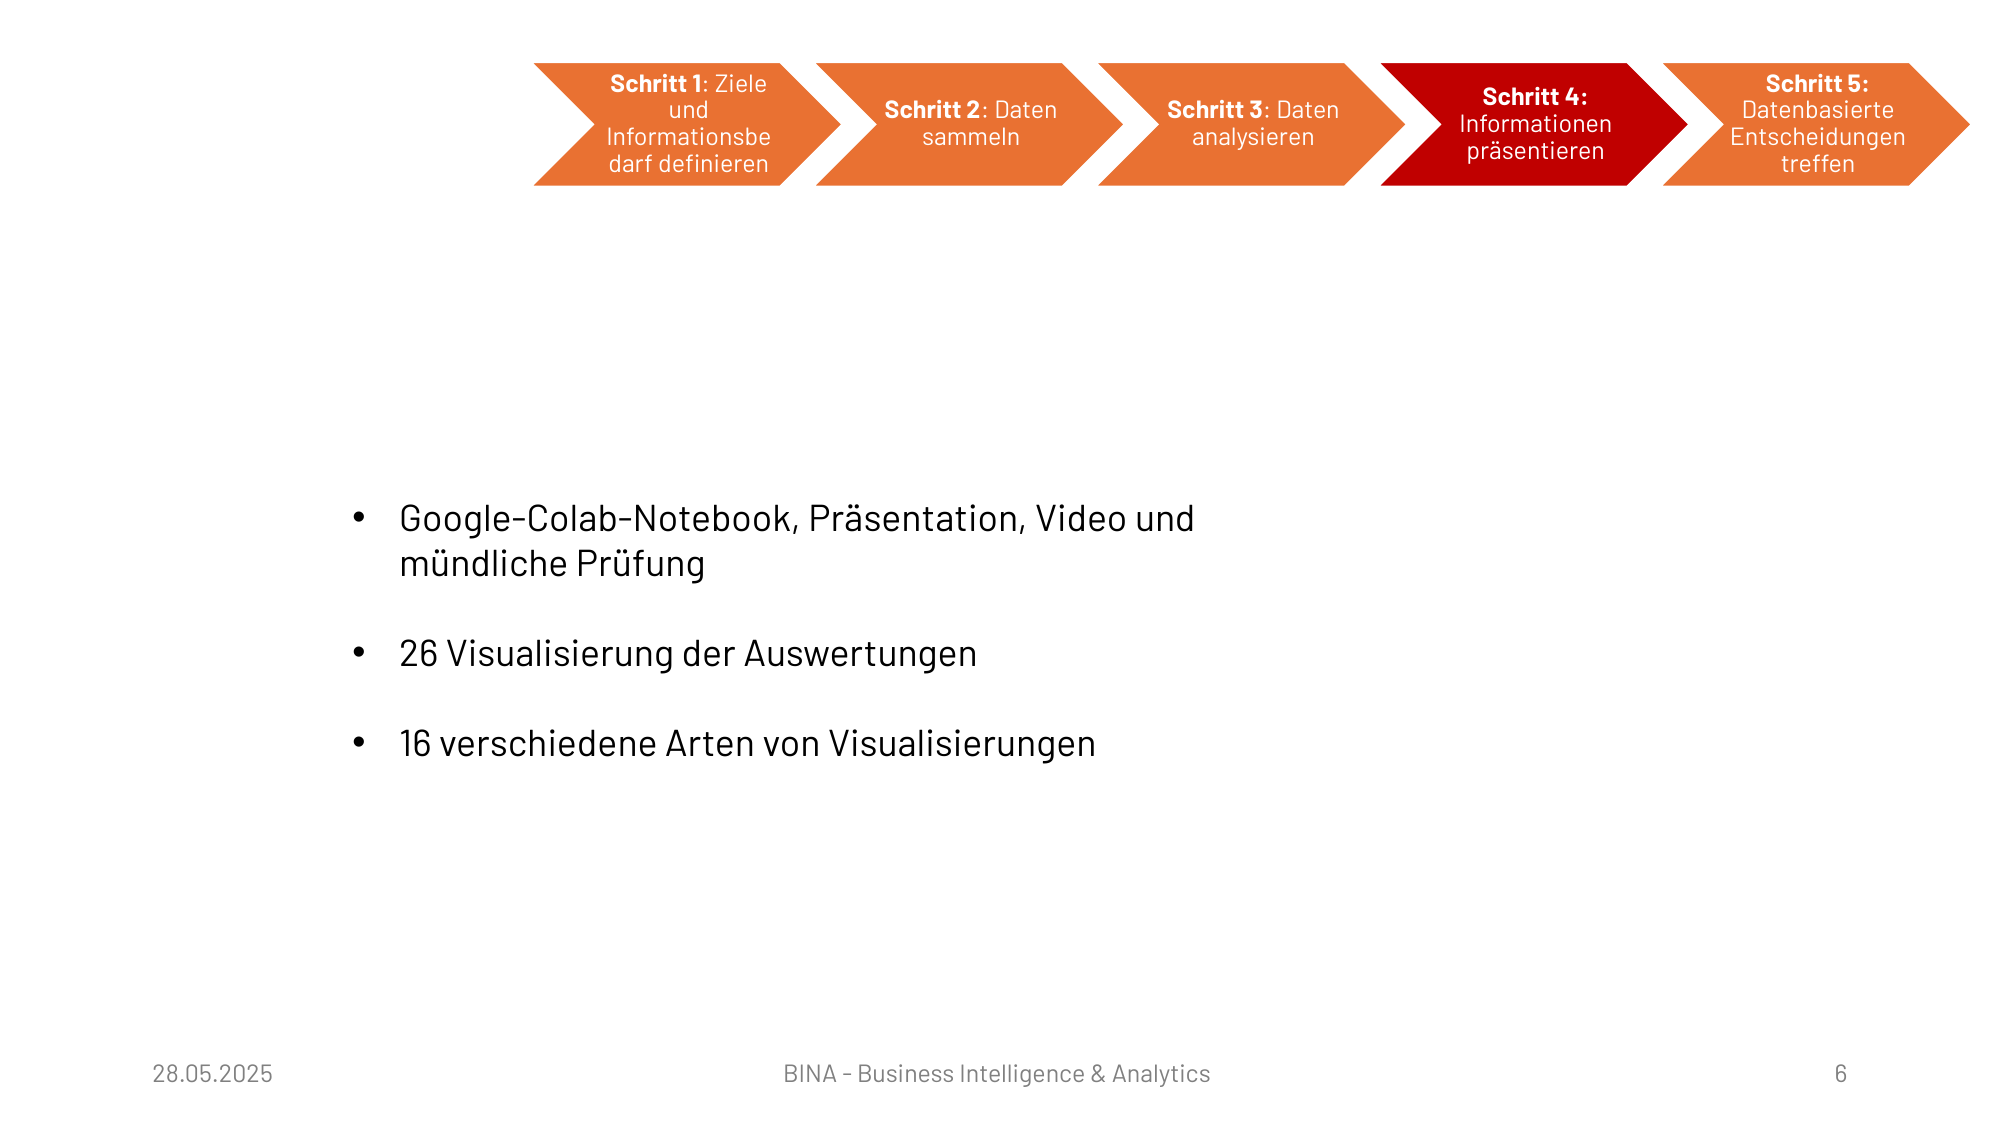

Schritt 1: Ziele und Informationsbedarf definieren
Schritt 2: Daten sammeln
Schritt 3: Daten analysieren
Schritt 4: Informationen präsentieren
Schritt 5: Datenbasierte Entscheidungen treffen
Google-Colab-Notebook, Präsentation, Video und mündliche Prüfung

26 Visualisierung der Auswertungen

16 verschiedene Arten von Visualisierungen
28.05.2025
BINA - Business Intelligence & Analytics
6